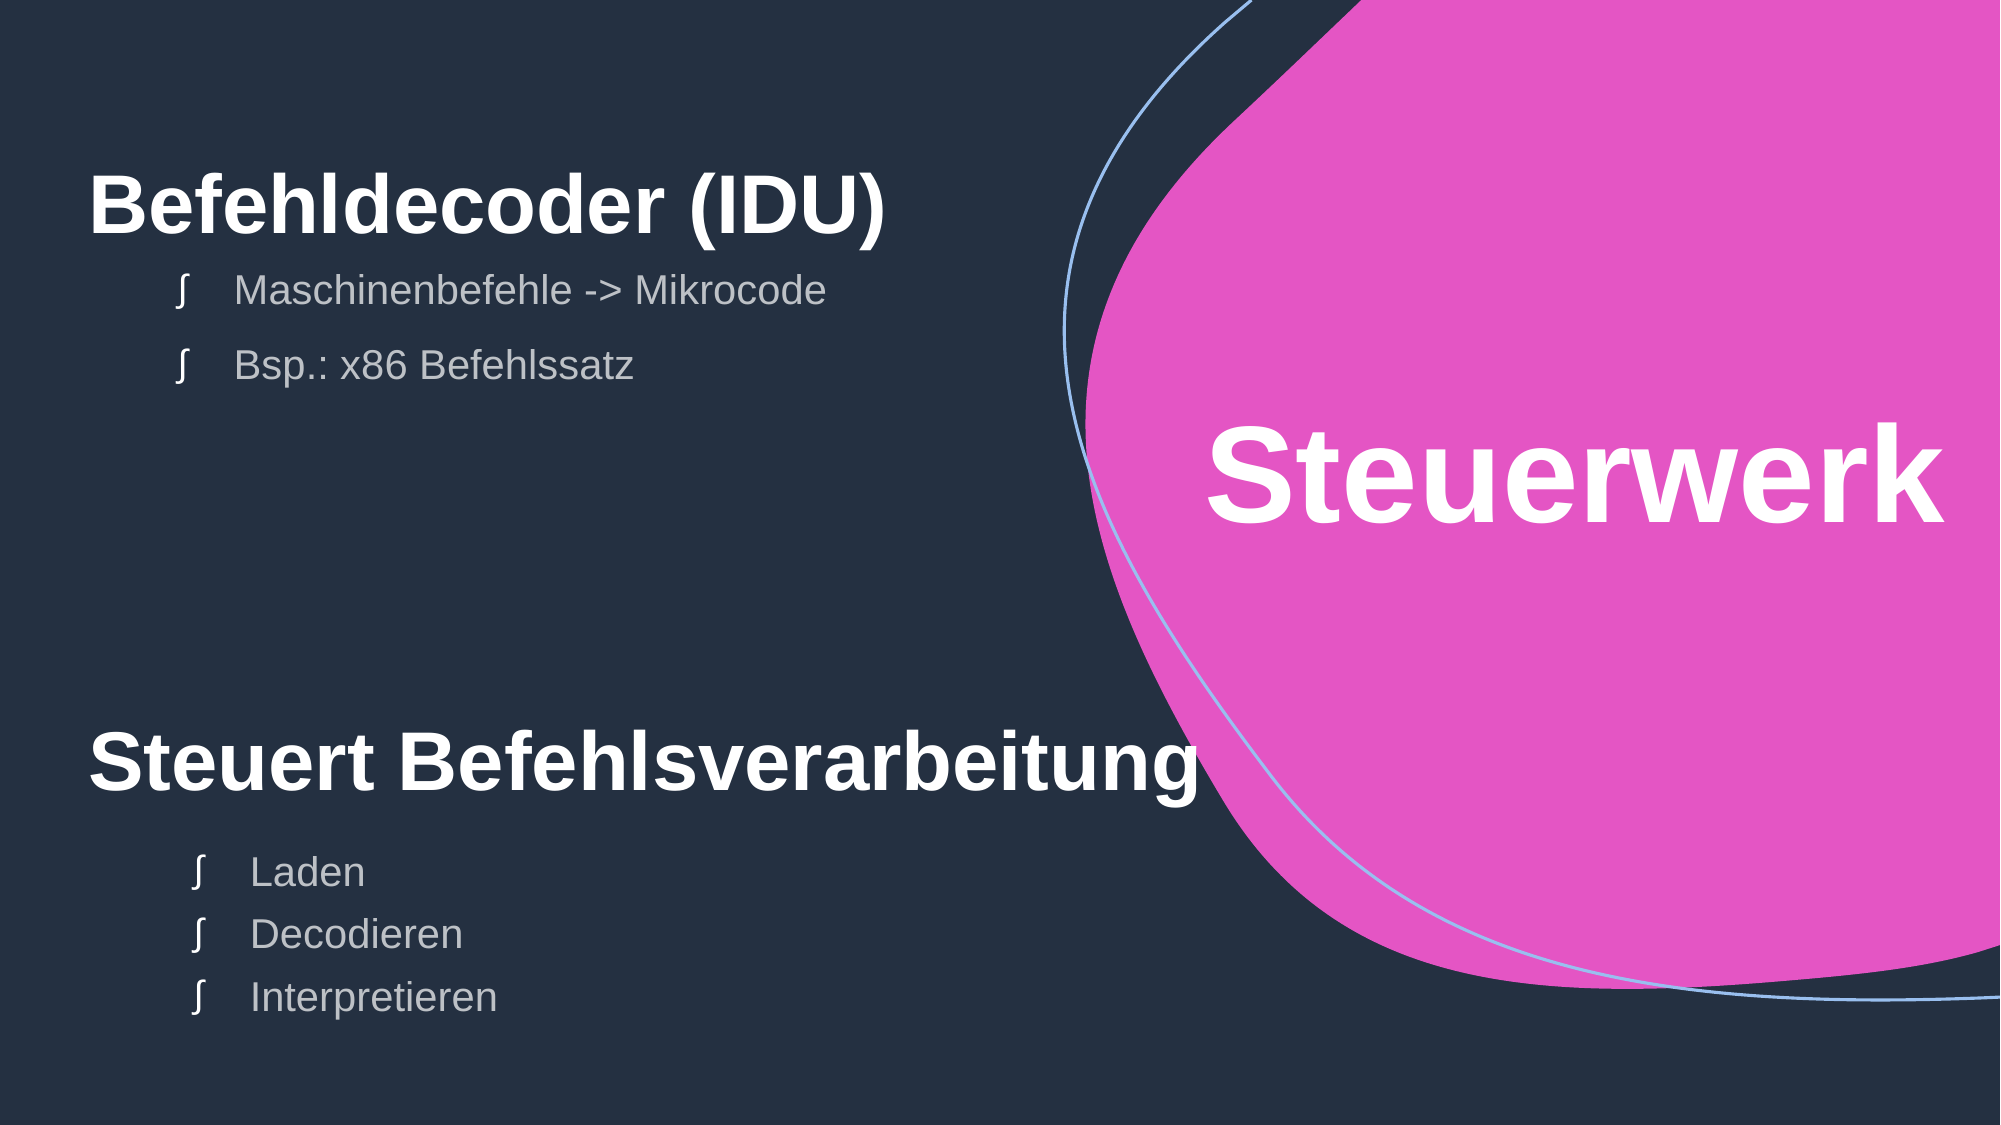

Befehldecoder (IDU)
Maschinenbefehle -> Mikrocode
Bsp.: x86 Befehlssatz
# Steuerwerk
Steuert Befehlsverarbeitung
Laden
Decodieren
Interpretieren